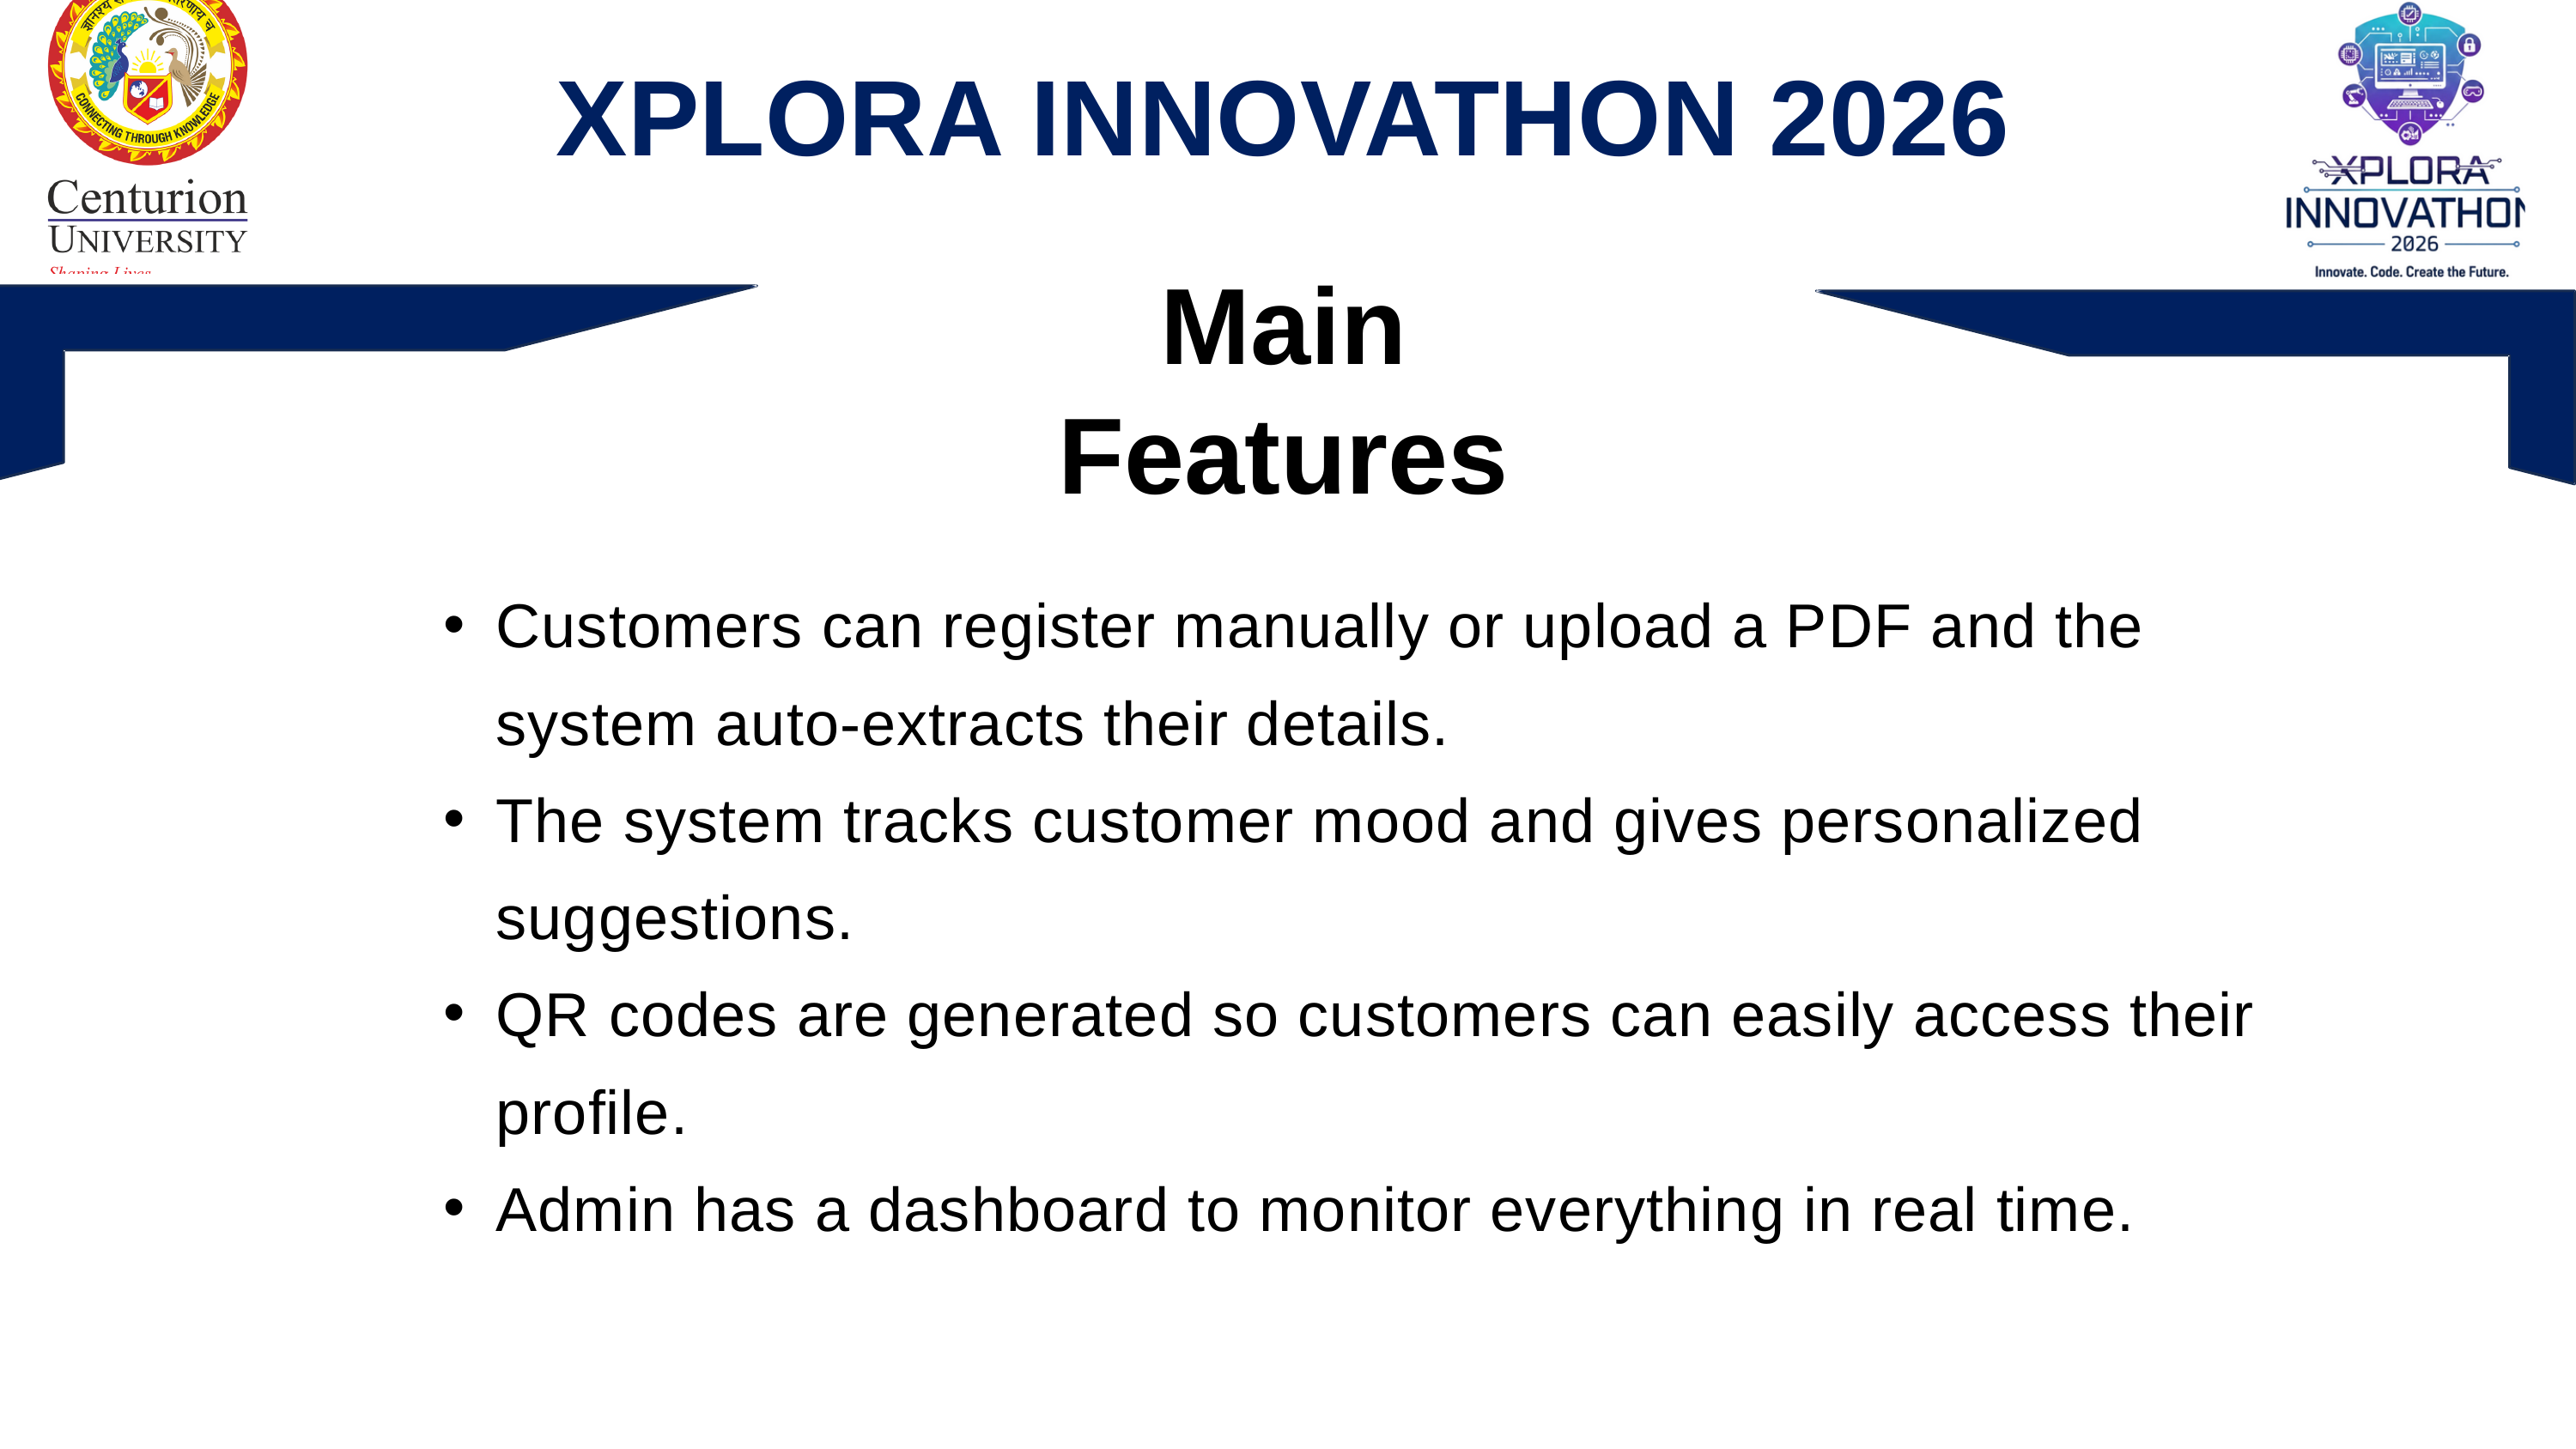

XPLORA INNOVATHON 2026
Main Features

Customers can register manually or upload a PDF and the system auto-extracts their details.
The system tracks customer mood and gives personalized suggestions.
QR codes are generated so customers can easily access their profile.
Admin has a dashboard to monitor everything in real time.